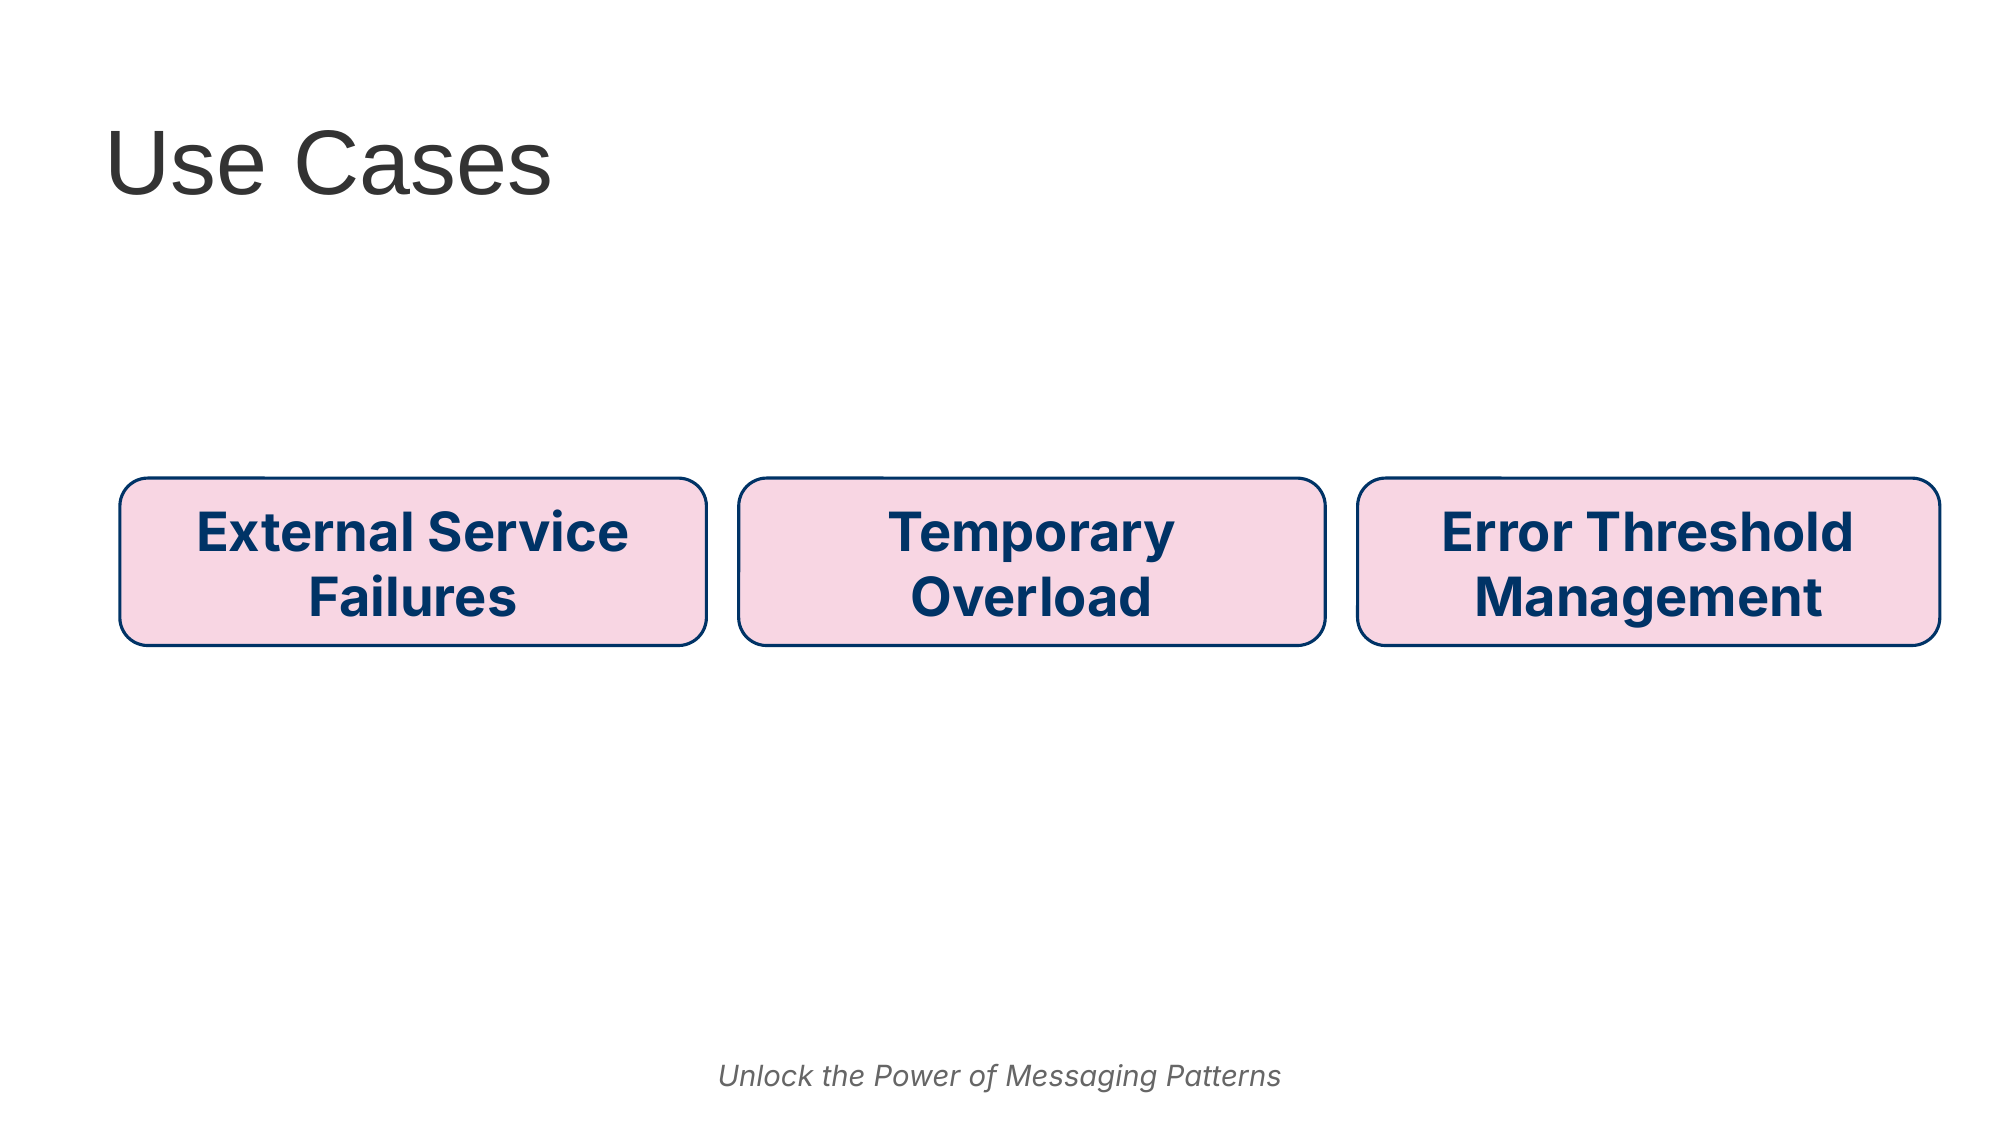

# Use Cases
External Service Failures
Temporary Overload
Error Threshold Management